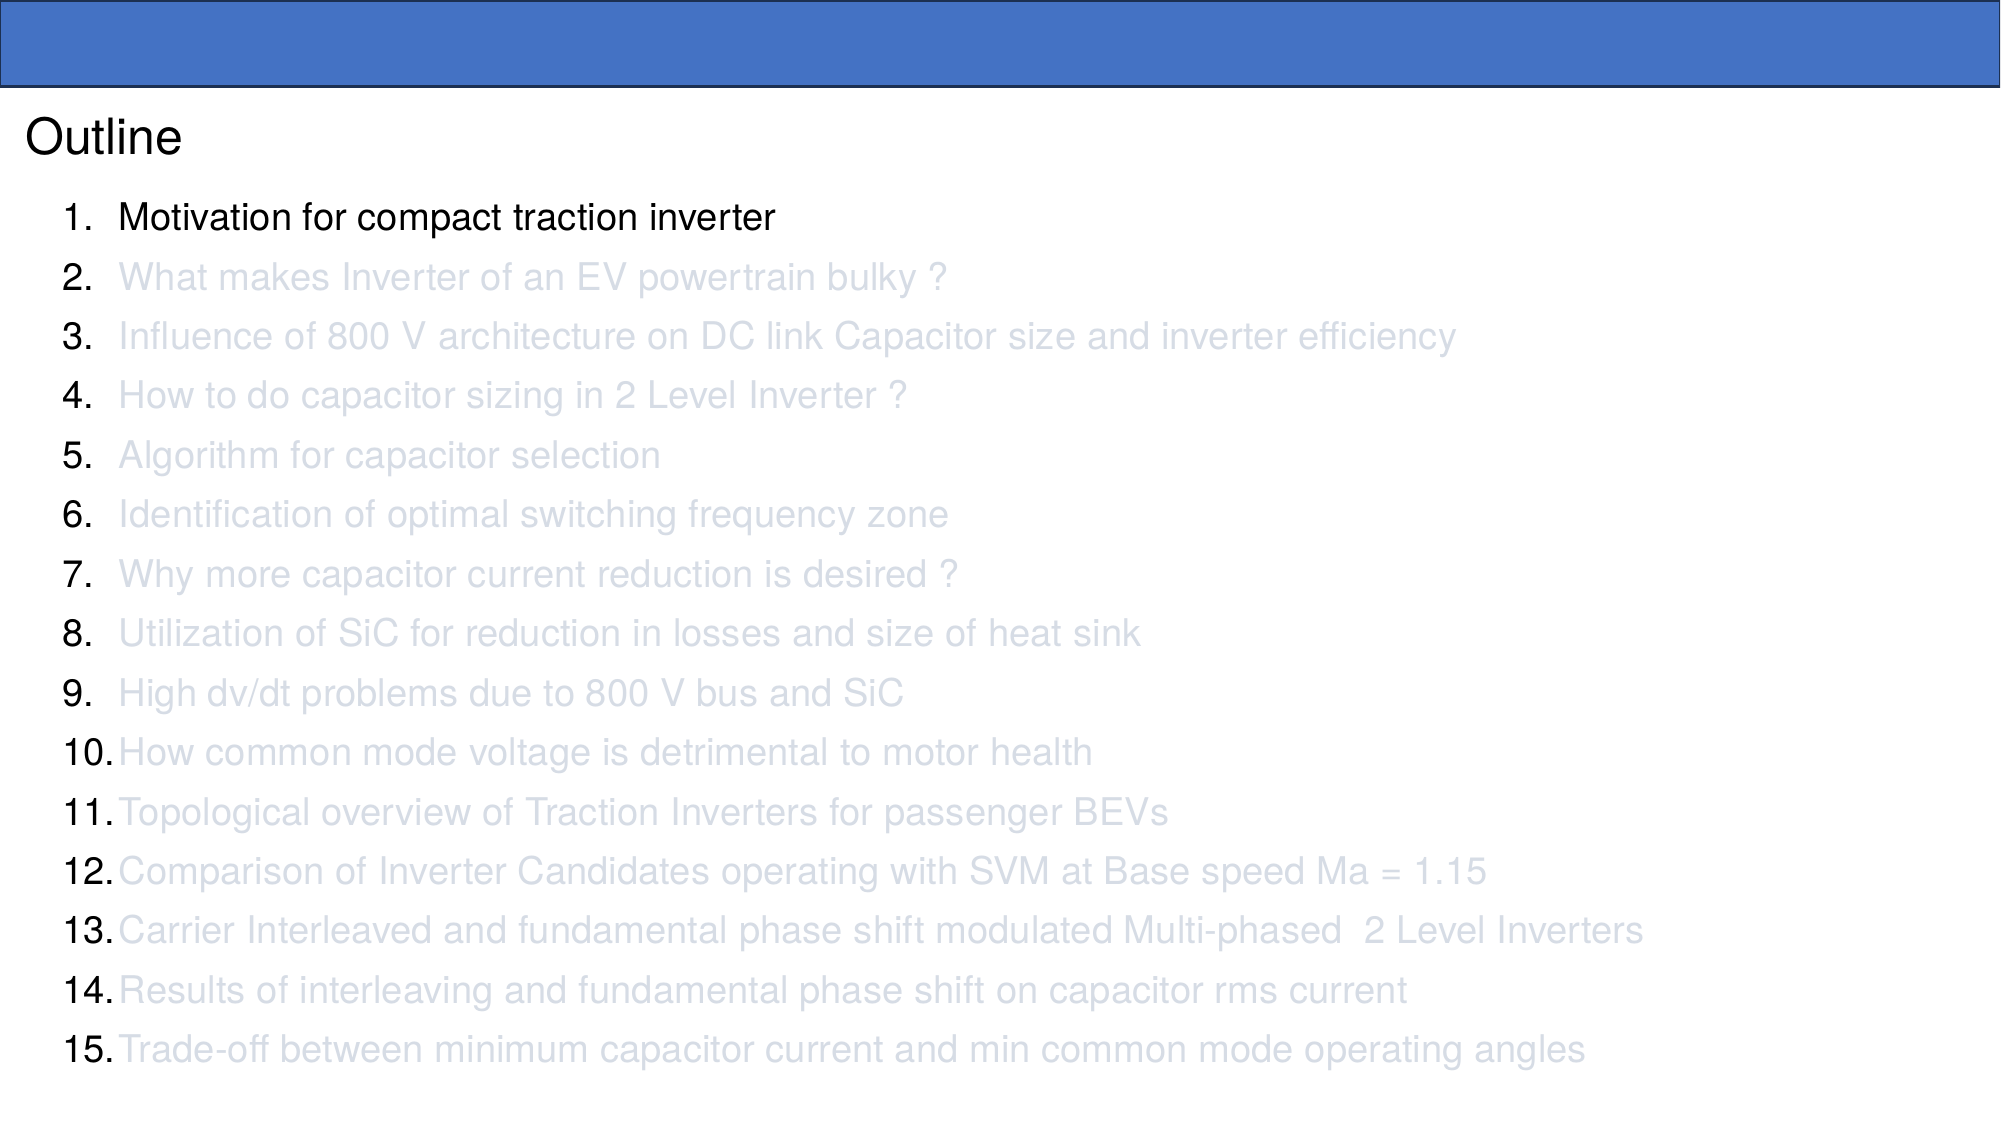

Outline
Motivation for compact traction inverter
What makes Inverter of an EV powertrain bulky ?
Influence of 800 V architecture on DC link Capacitor size and inverter efficiency
How to do capacitor sizing in 2 Level Inverter ?
Algorithm for capacitor selection
Identification of optimal switching frequency zone
Why more capacitor current reduction is desired ?
Utilization of SiC for reduction in losses and size of heat sink
High dv/dt problems due to 800 V bus and SiC
How common mode voltage is detrimental to motor health
Topological overview of Traction Inverters for passenger BEVs
Comparison of Inverter Candidates operating with SVM at Base speed Ma = 1.15
Carrier Interleaved and fundamental phase shift modulated Multi-phased  2 Level Inverters
Results of interleaving and fundamental phase shift on capacitor rms current
Trade-off between minimum capacitor current and min common mode operating angles